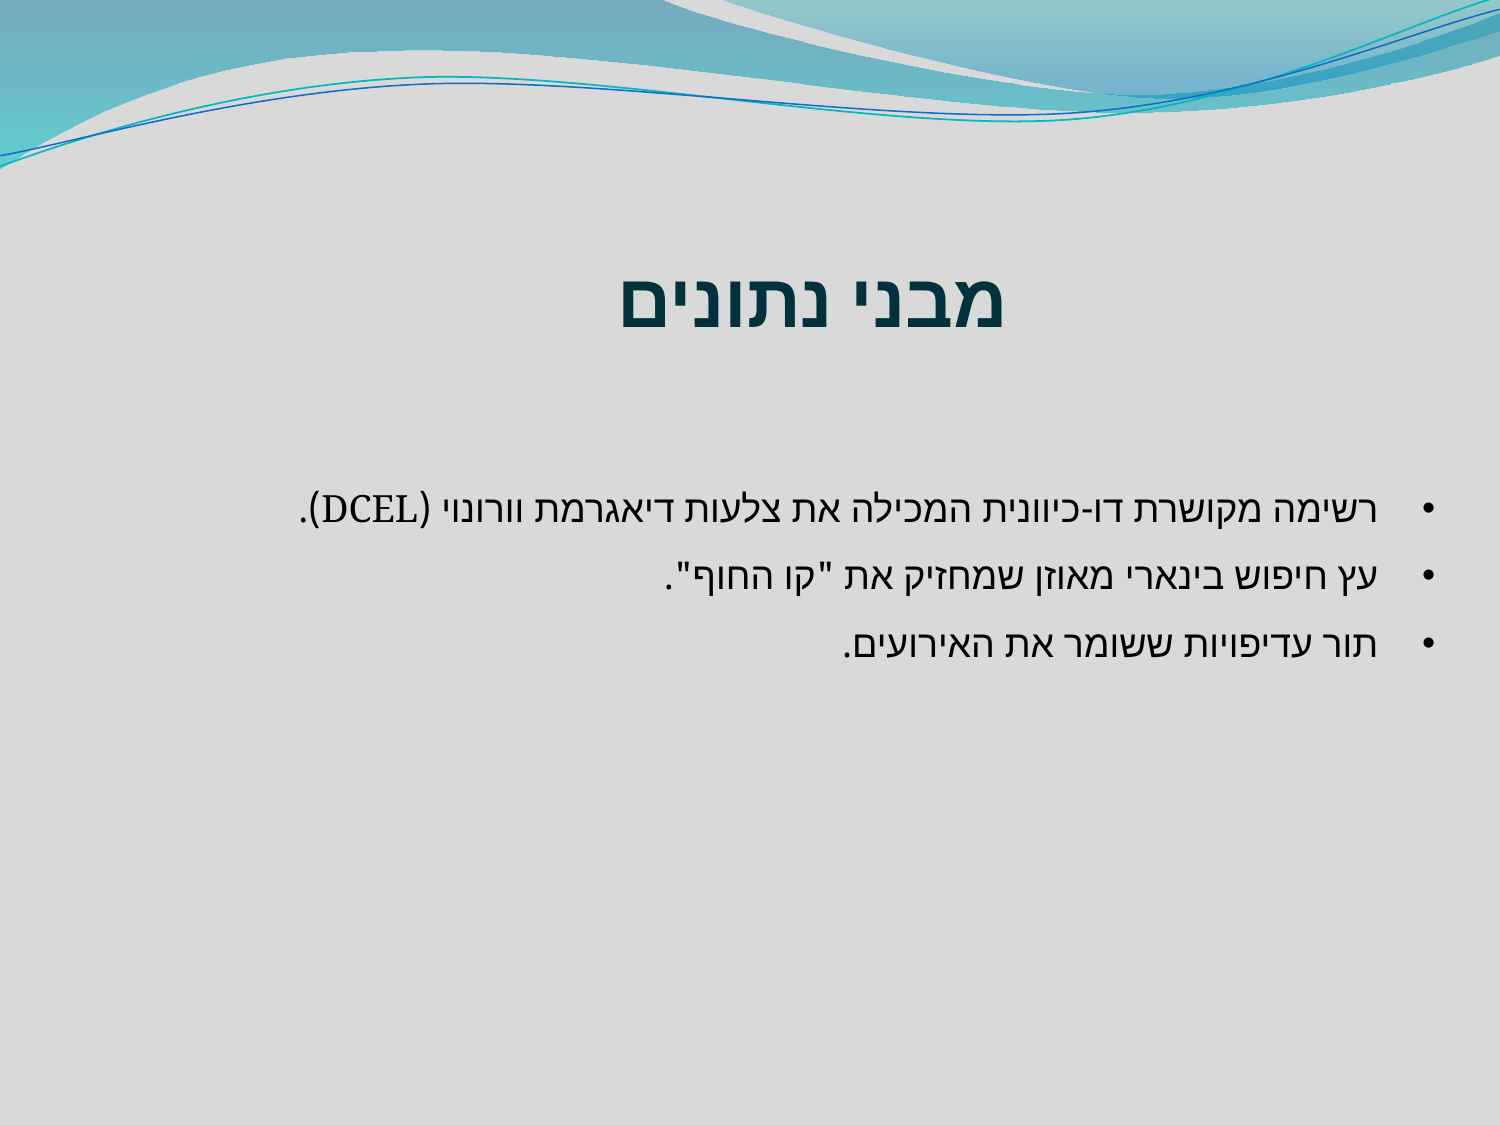

מבני נתונים

רשימה מקושרת דו-כיוונית המכילה את צלעות דיאגרמת וורונוי (DCEL).
עץ חיפוש בינארי מאוזן שמחזיק את "קו החוף".
תור עדיפויות ששומר את האירועים.